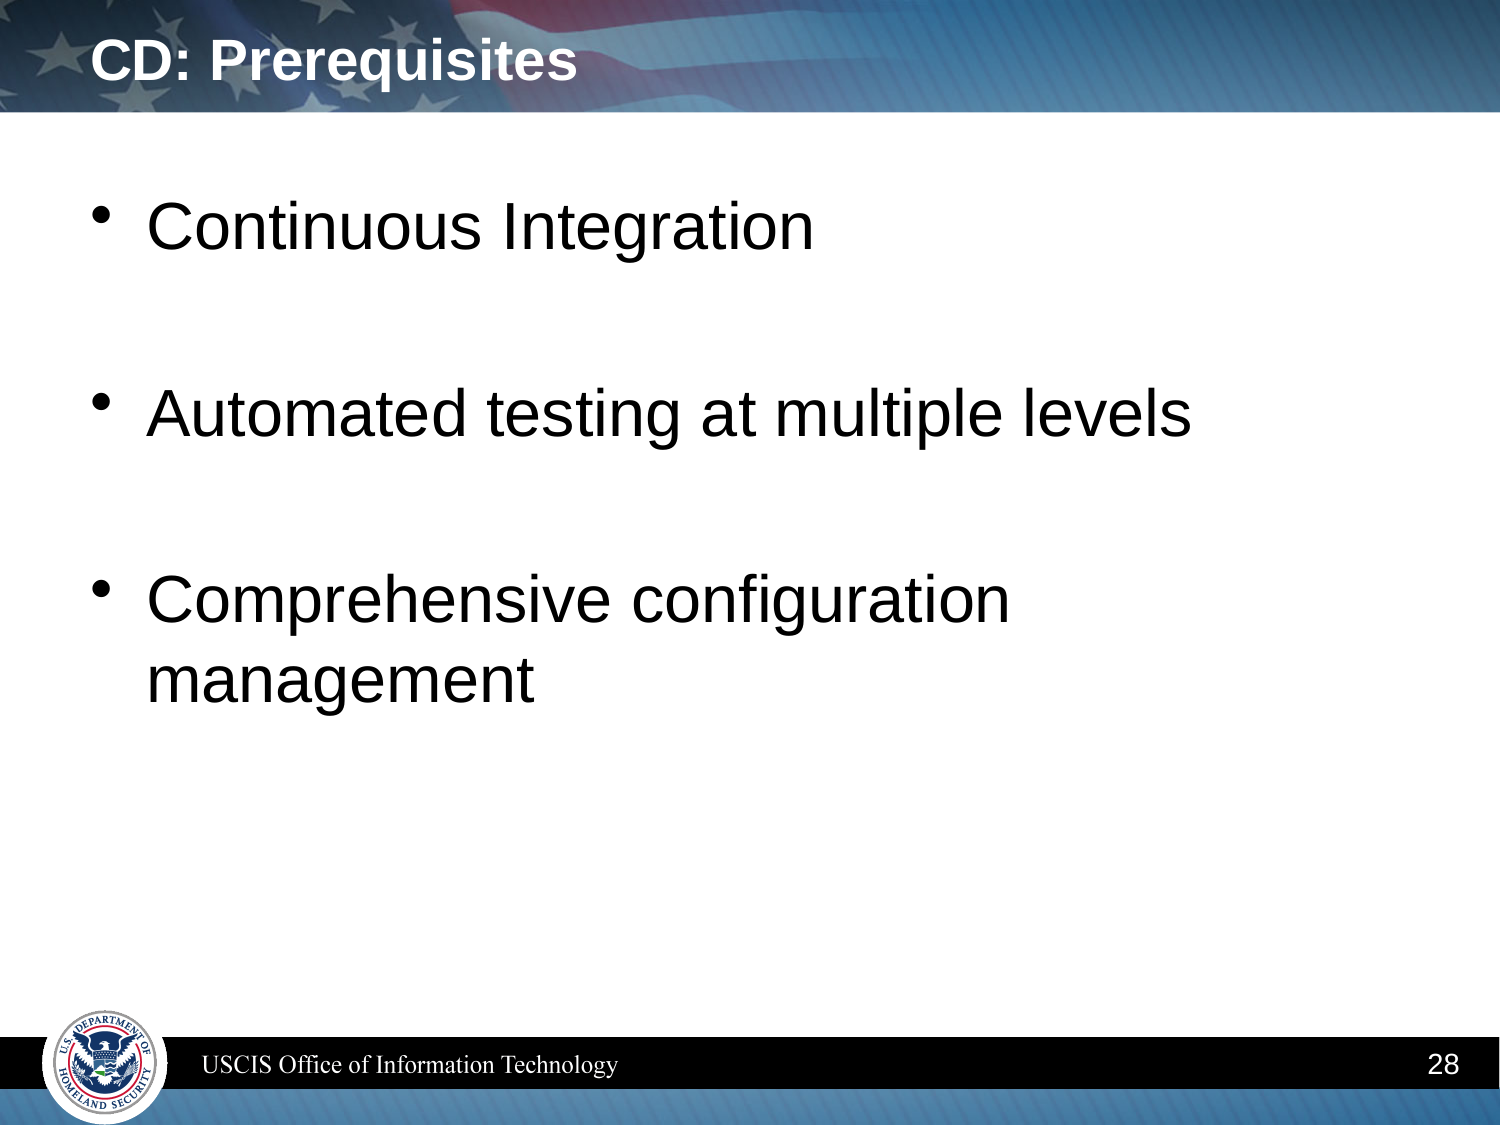

# CD: Prerequisites
Continuous Integration

Automated testing at multiple levels

Comprehensive configuration management

28